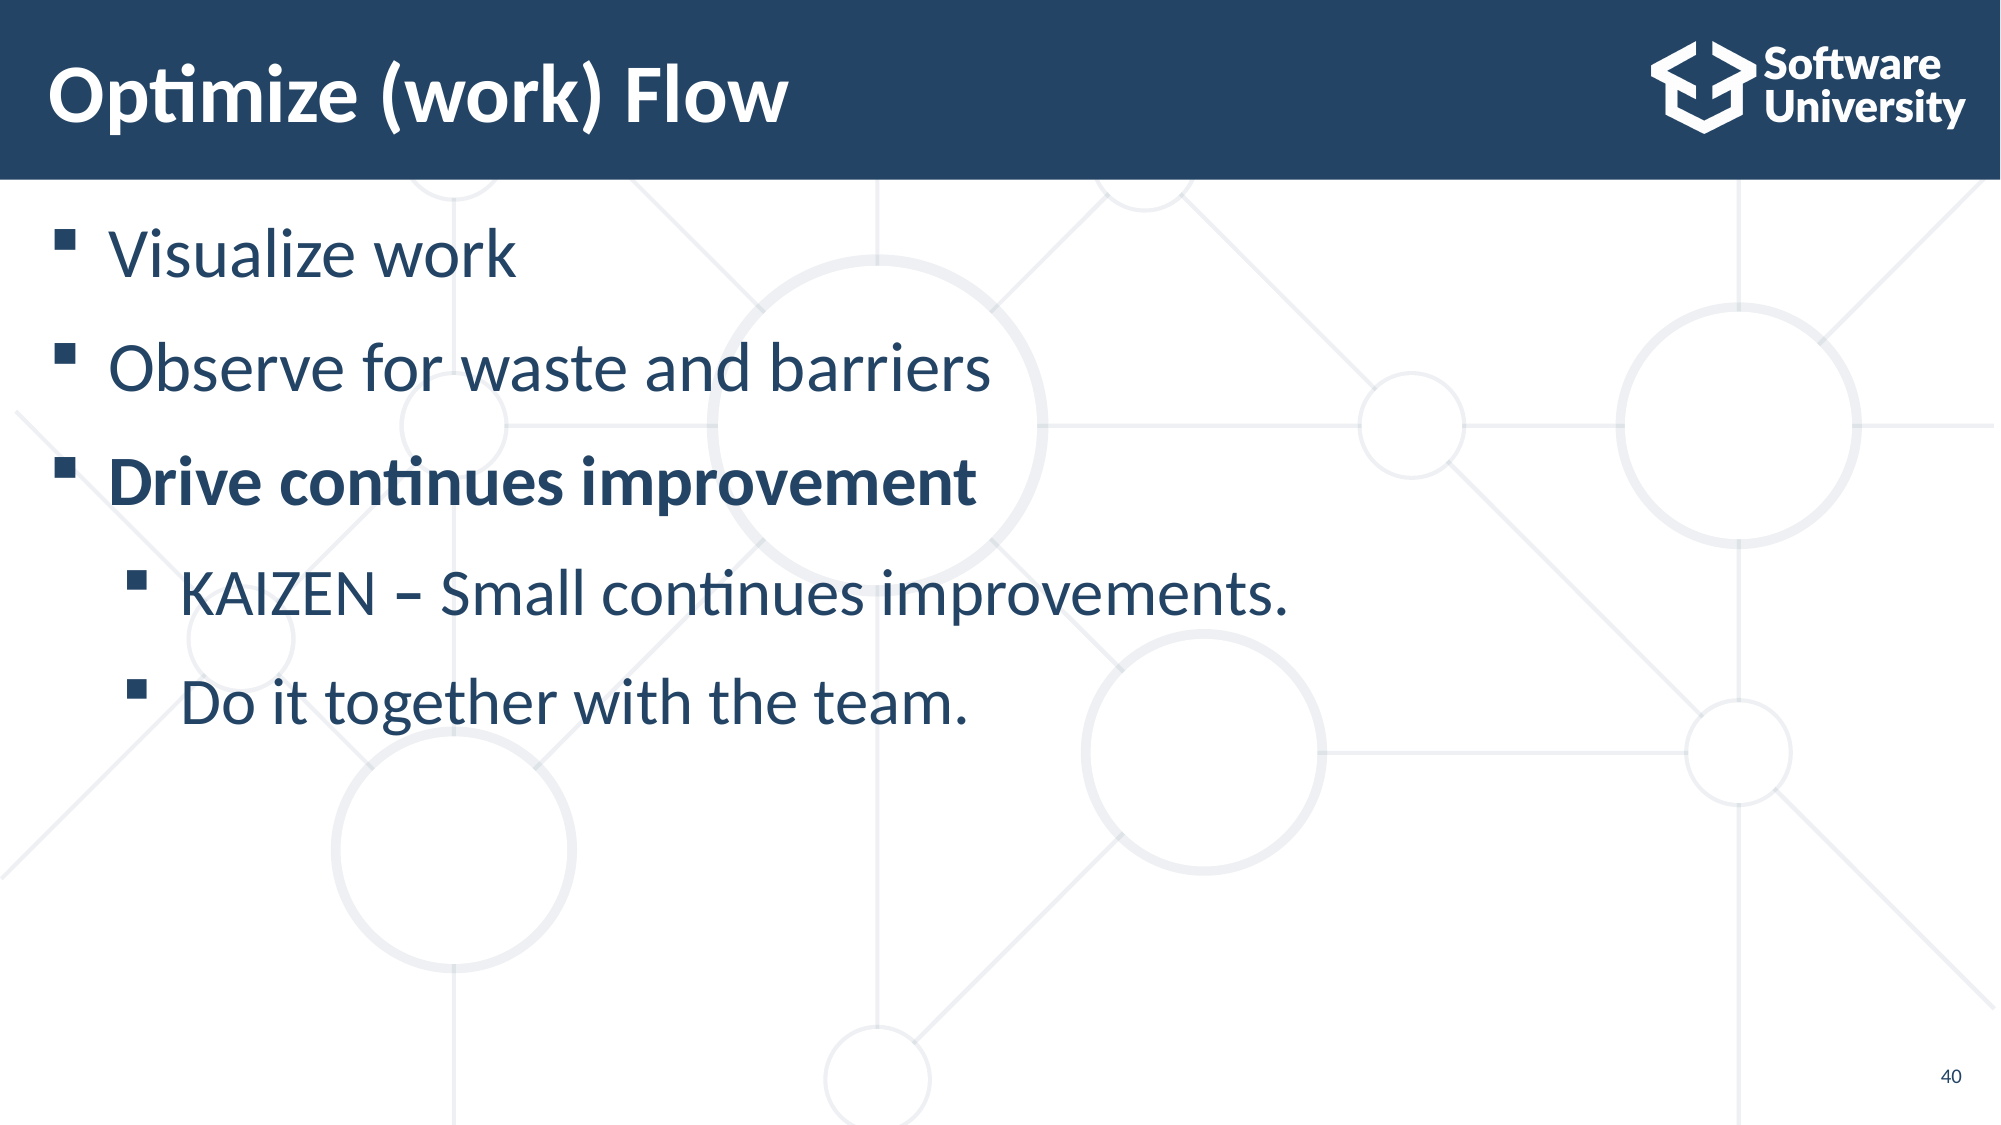

# Optimize (work) Flow
Visualize work
Observe for waste and barriers
Drive continues improvement
KAIZEN – Small continues improvements.
Do it together with the team.
40